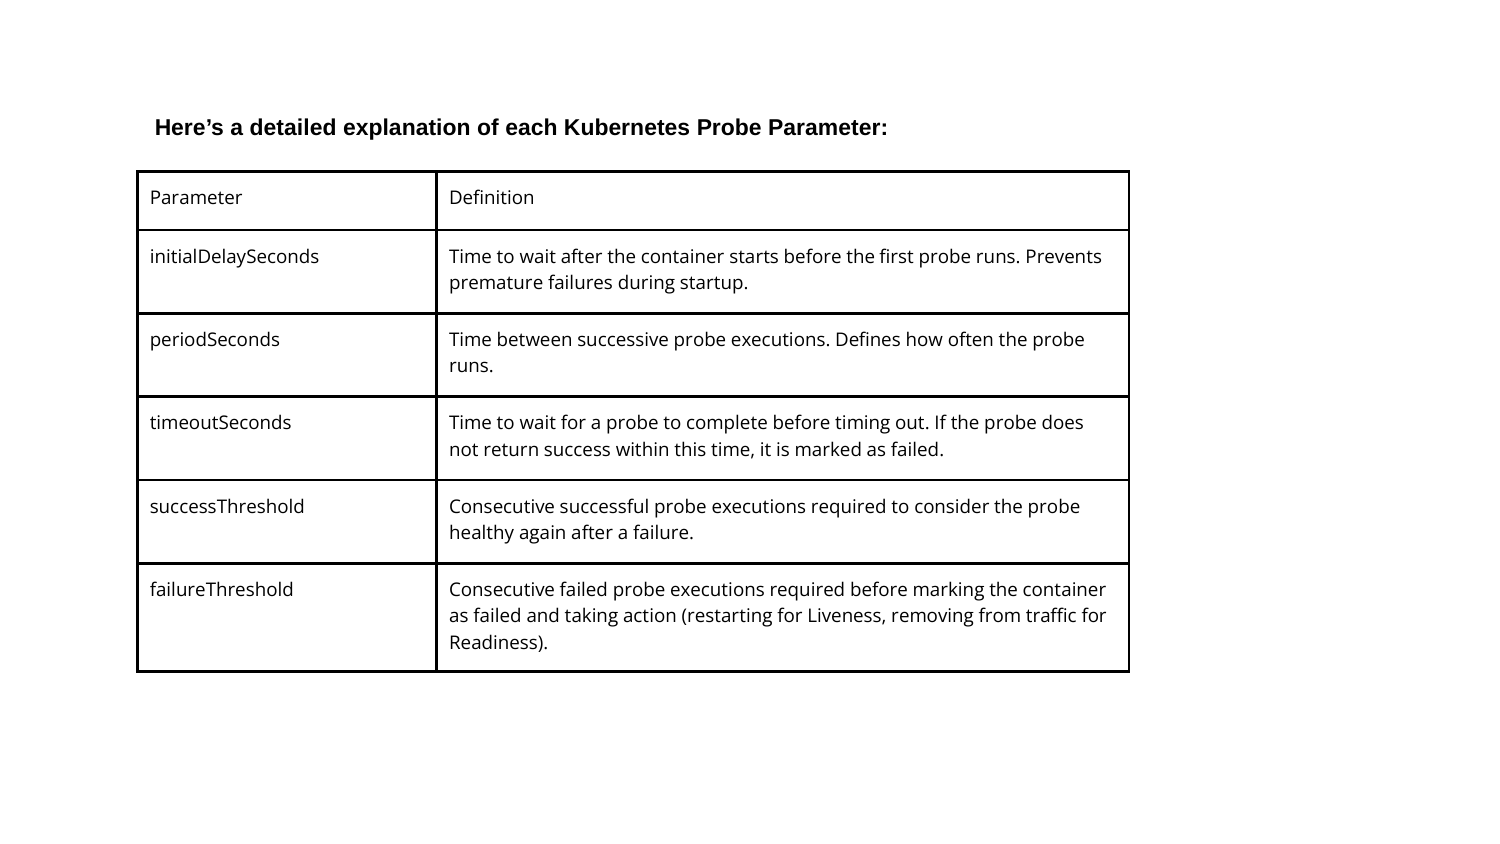

Here’s a detailed explanation of each Kubernetes Probe Parameter:
| Parameter | Definition |
| --- | --- |
| initialDelaySeconds | Time to wait after the container starts before the first probe runs. Prevents premature failures during startup. |
| periodSeconds | Time between successive probe executions. Defines how often the probe runs. |
| timeoutSeconds | Time to wait for a probe to complete before timing out. If the probe does not return success within this time, it is marked as failed. |
| successThreshold | Consecutive successful probe executions required to consider the probe healthy again after a failure. |
| failureThreshold | Consecutive failed probe executions required before marking the container as failed and taking action (restarting for Liveness, removing from traffic for Readiness). |